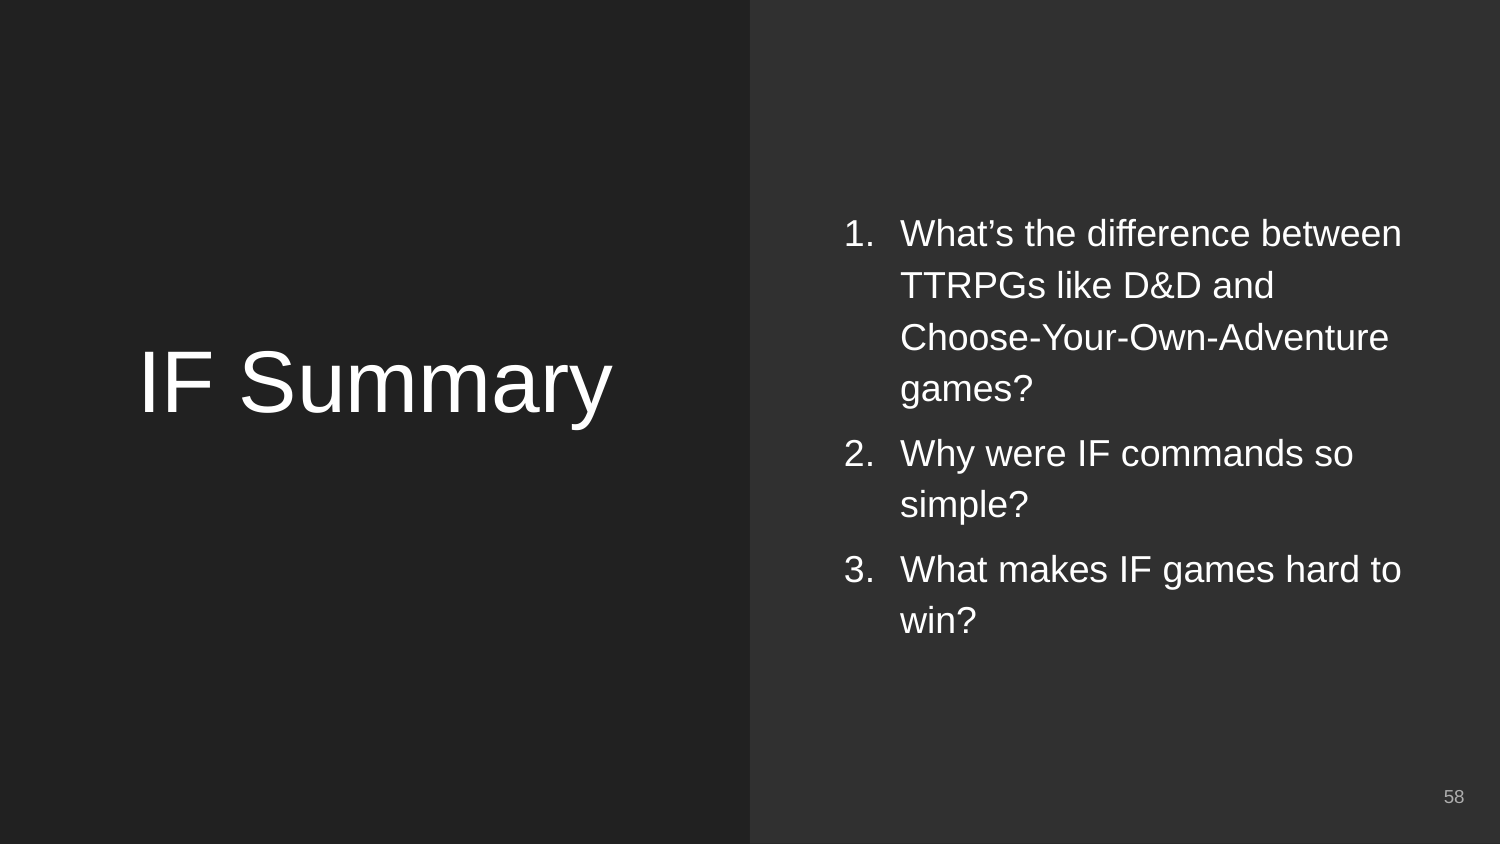

What’s the difference between TTRPGs like D&D and Choose-Your-Own-Adventure games?
Why were IF commands so simple?
What makes IF games hard to win?
# IF Summary

58